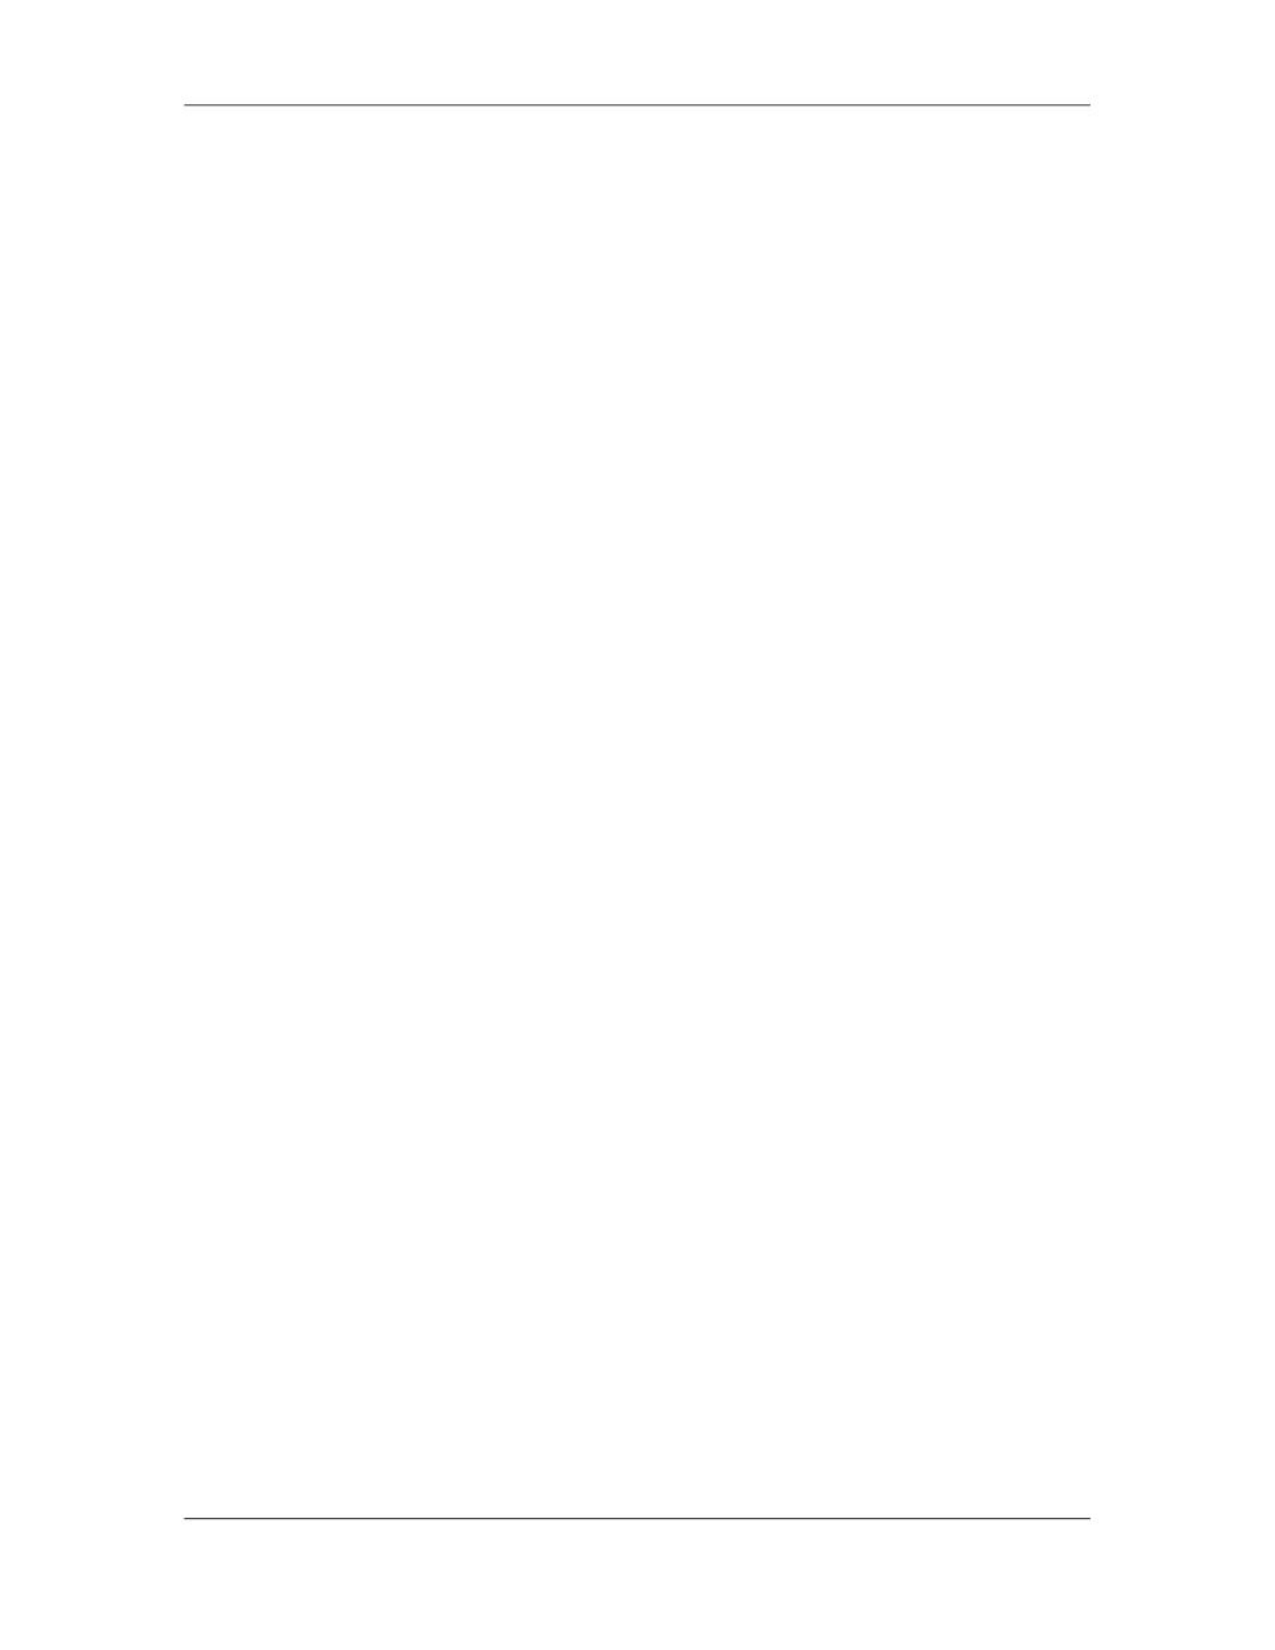

Software Project Management (CS615)

																																																																																																																																																																																																																								LECTURE# 41

																																																																																																																																																																												9. Risk and Change Management

																																																																											9.4																	Risk Management Process

																																																																																				i.															Risk Identification

																																																																																																									Risk Identification involves:

																																																																																																									–										Identifying risks that may occur on a particular project

																																																																																																									–										Determining which risks might affect the project

																																																																																																									–										Documenting their characteristics

																																																																																																									Participants in risk identification activities can include the following, where

																																																																																																									appropriate:

																																																																																																									•											Project manager

																																																																																																									•											Project team leaders

																																																																																																									•											Project team

																																																																																																									•											Risk management team if assigned

																																																																																																									•											Subject matter experts from outside the project team

																																																																																																									•											Customers

																																																																																																									•											End users

																																																																																																									•											Other project managers

																																																																																																									•											Stakeholders
																																																																																																									•											Outside risk management experts

																																																																																																									Risk Identification is an iterative process because new risks may become known

																																																																																																									as the project progresses through its life cycle. The frequency of iteration and who
																																																																																																									participates in each cycle will vary from case to case.

																																																																																																									The project team should be involved in the process so that they can develop and

																																																																																																									maintain a sense of ownership of and responsibility for the risks and associated
																																																																																																									risk response actions. Persons outside the team may provide additional objective

																																																																																																									information.

																																																																																																									The Risk Identification process usually leads to the Qualitative Risk Analysis
																																																																																																									process. Alternatively, it can lead directly to the Quantitative Risk Analysis

																																																																																																									process when conducted by an experienced risk manager. On some occasions
																																																																																																									simply the identification of a risk may suggest its response, and these should be

																																																																																																									recorded for further analysis and implementation in the Risk Response Planning
																																																																																																									process.

																																																																																						                                                                                                                                 338

																																																																																																																																																																																						© Copyright Virtual University of Pakistan